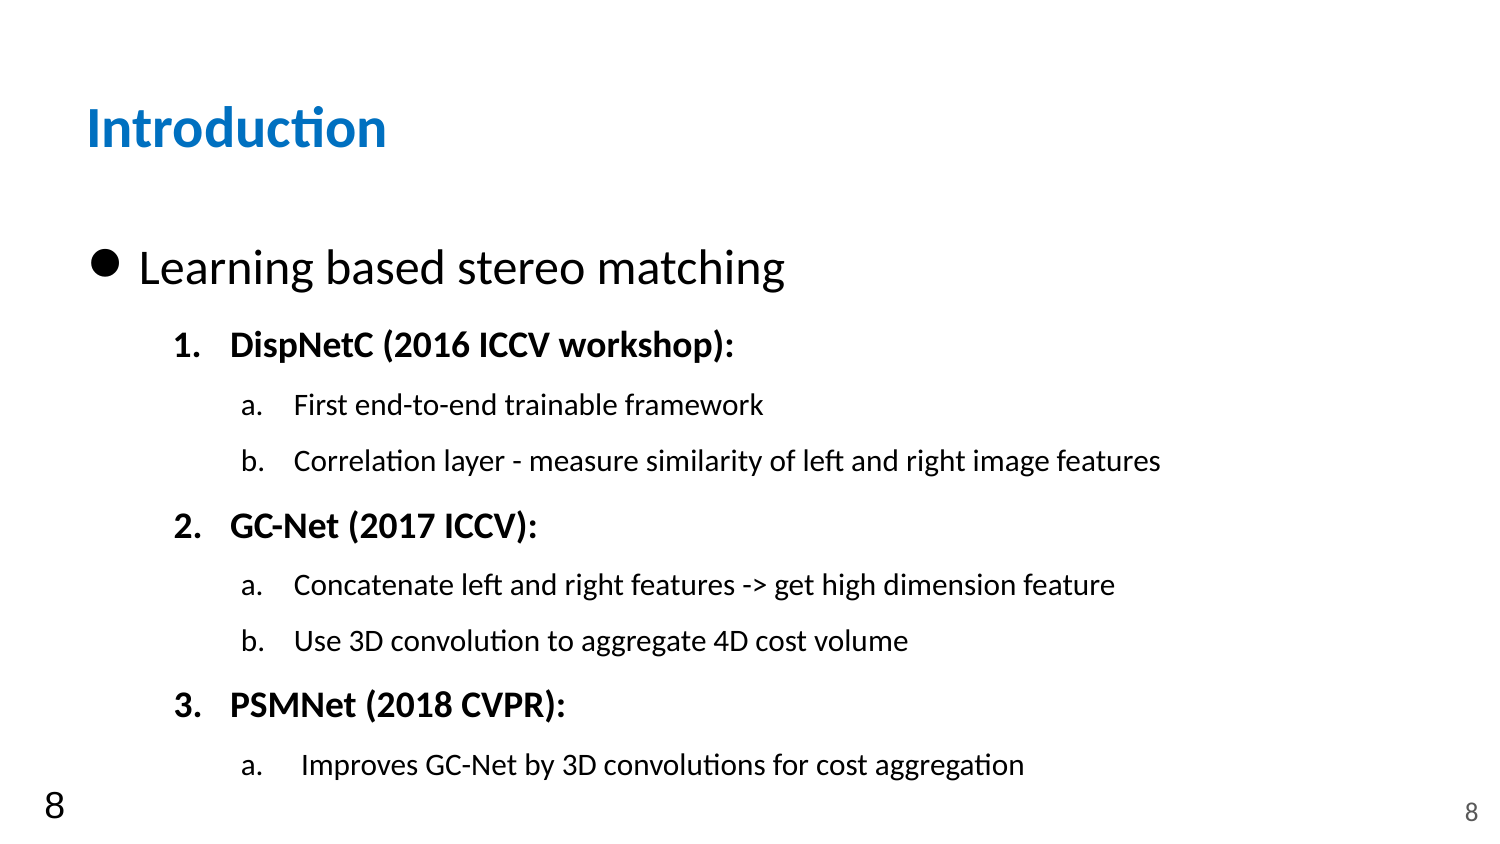

# Introduction
Learning based stereo matching
DispNetC (2016 ICCV workshop):
First end-to-end trainable framework
Correlation layer - measure similarity of left and right image features
GC-Net (2017 ICCV):
Concatenate left and right features -> get high dimension feature
Use 3D convolution to aggregate 4D cost volume
PSMNet (2018 CVPR):
 Improves GC-Net by 3D convolutions for cost aggregation
8